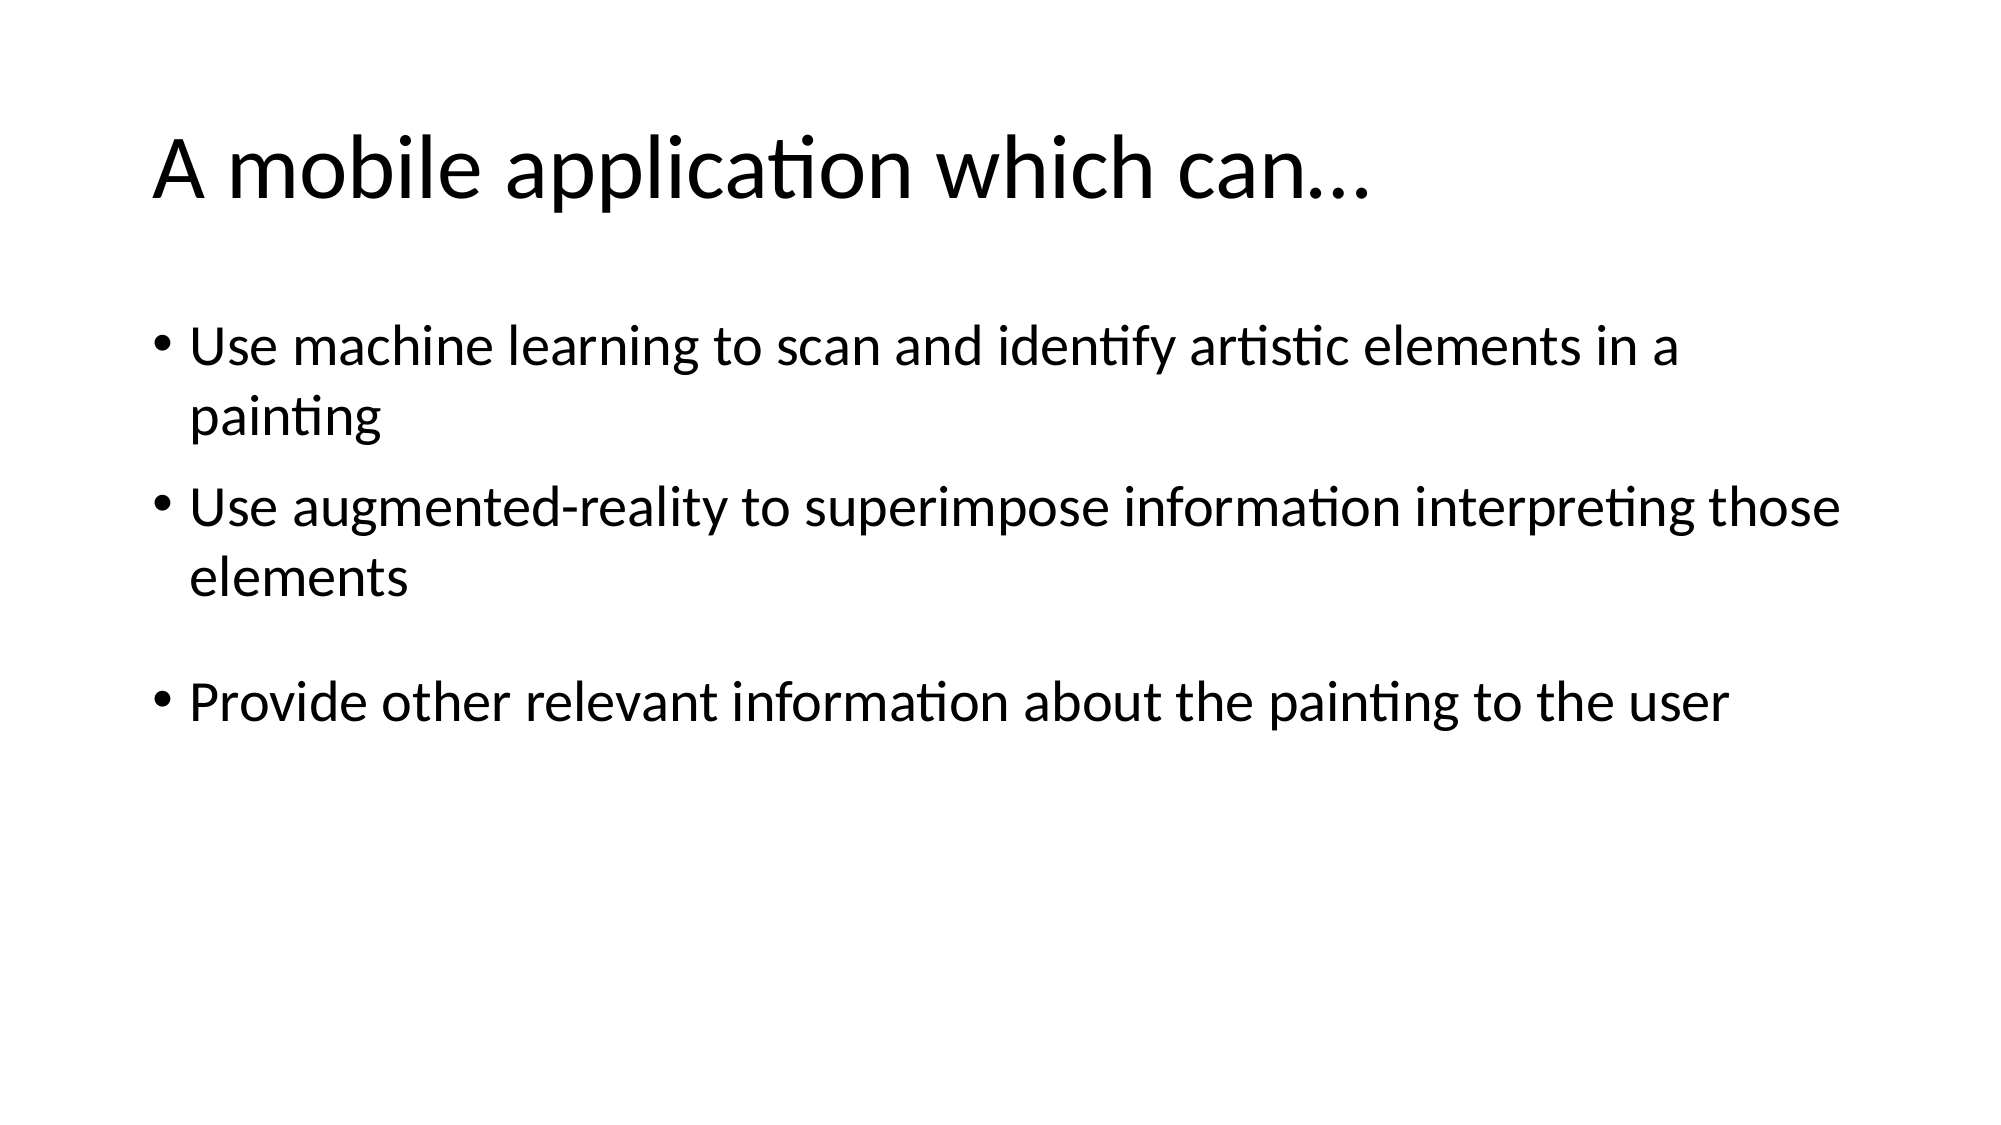

# A mobile application which can…
Use machine learning to scan and identify artistic elements in a painting
Use augmented-reality to superimpose information interpreting those elements
Provide other relevant information about the painting to the user